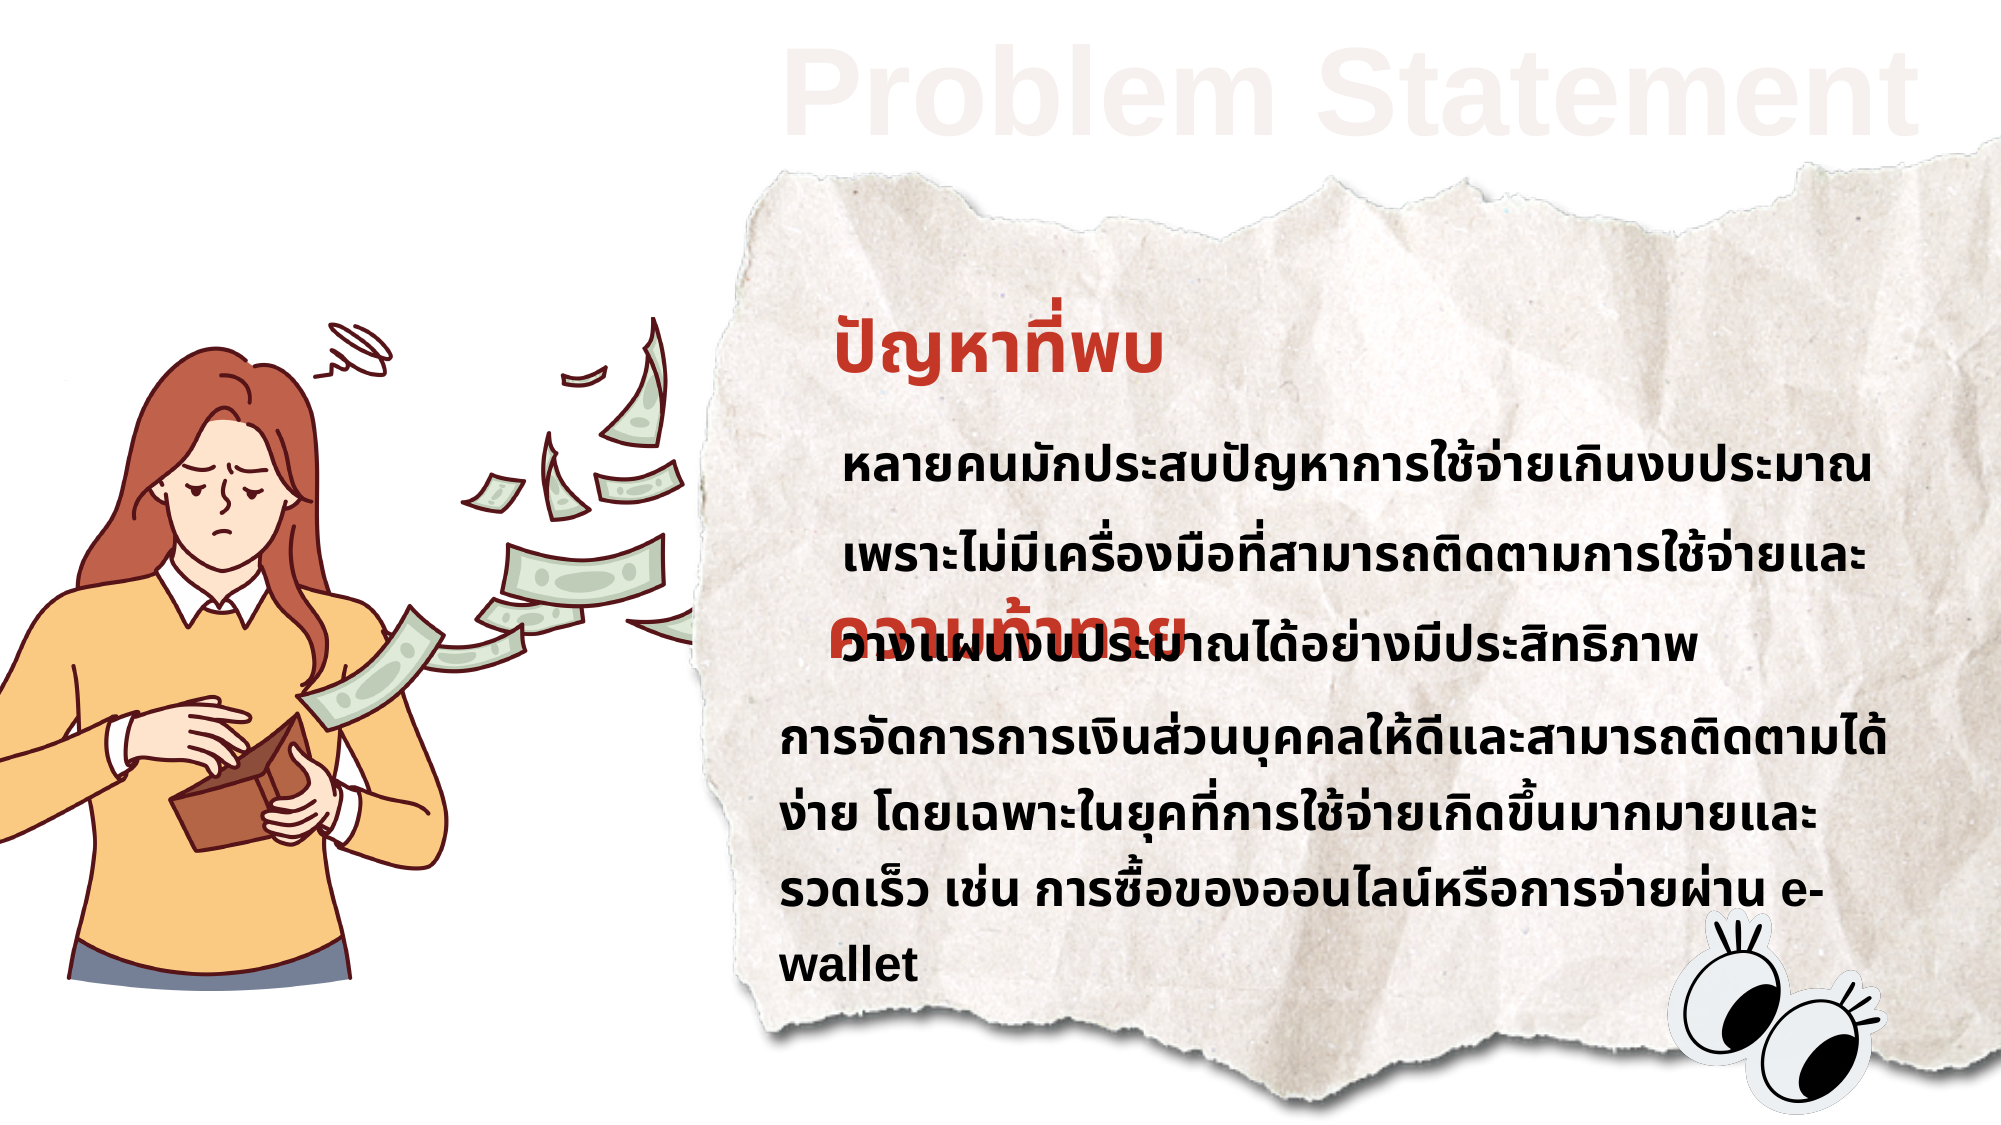

PERSONAL EXPENSE TRACKER
Problem Statement

ปัญหาที่พบ

หลายคนมักประสบปัญหาการใช้จ่ายเกินงบประมาณ เพราะไม่มีเครื่องมือที่สามารถติดตามการใช้จ่ายและวางแผนงบประมาณได้อย่างมีประสิทธิภาพ
ความท้าทาย
การจัดการการเงินส่วนบุคคลให้ดีและสามารถติดตามได้ง่าย โดยเฉพาะในยุคที่การใช้จ่ายเกิดขึ้นมากมายและรวดเร็ว เช่น การซื้อของออนไลน์หรือการจ่ายผ่าน e-wallet